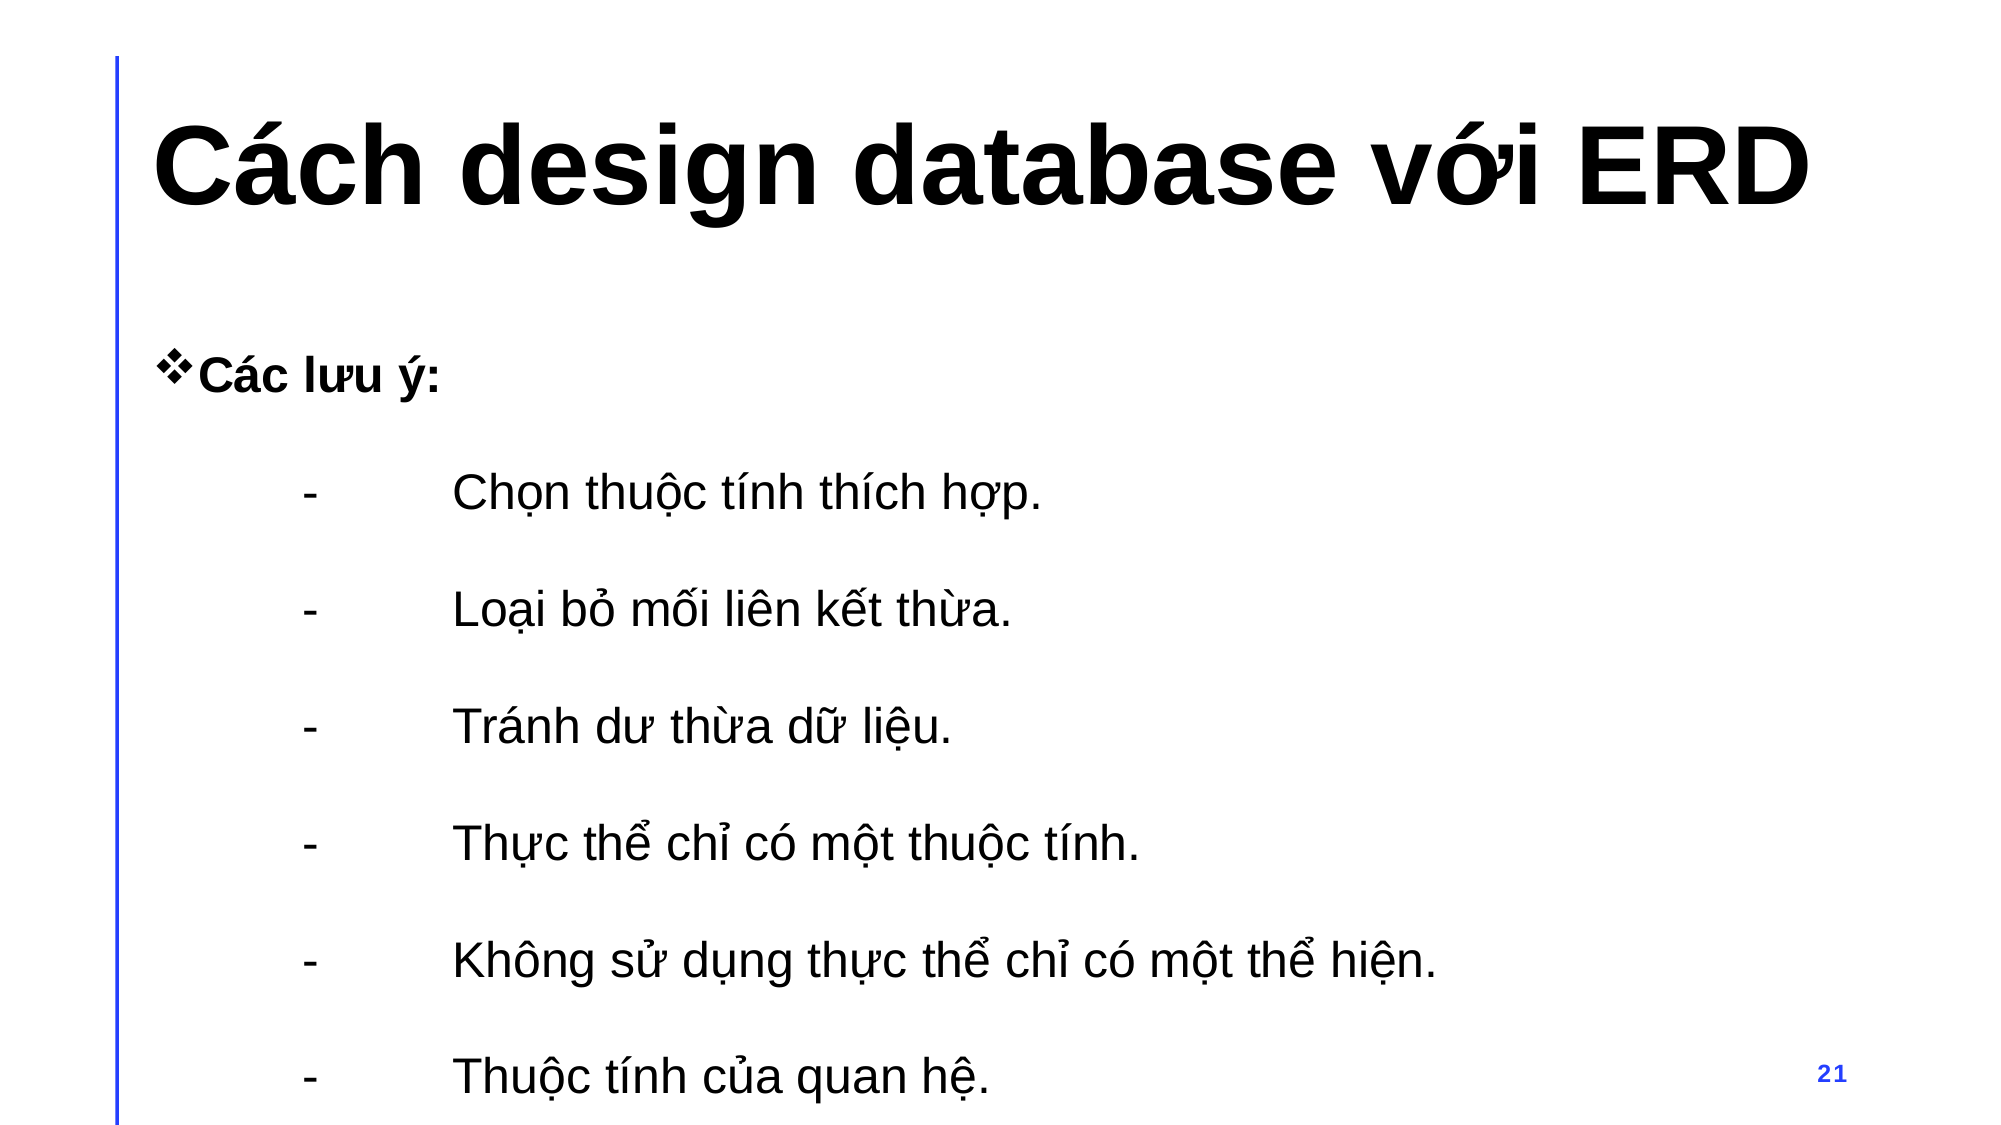

# Cách design database với ERD
Các lưu ý:
	-	Chọn thuộc tính thích hợp.
	-	Loại bỏ mối liên kết thừa.
	-	Tránh dư thừa dữ liệu.
	-	Thực thể chỉ có một thuộc tính.
	-	Không sử dụng thực thể chỉ có một thể hiện.
	-	Thuộc tính của quan hệ.

21